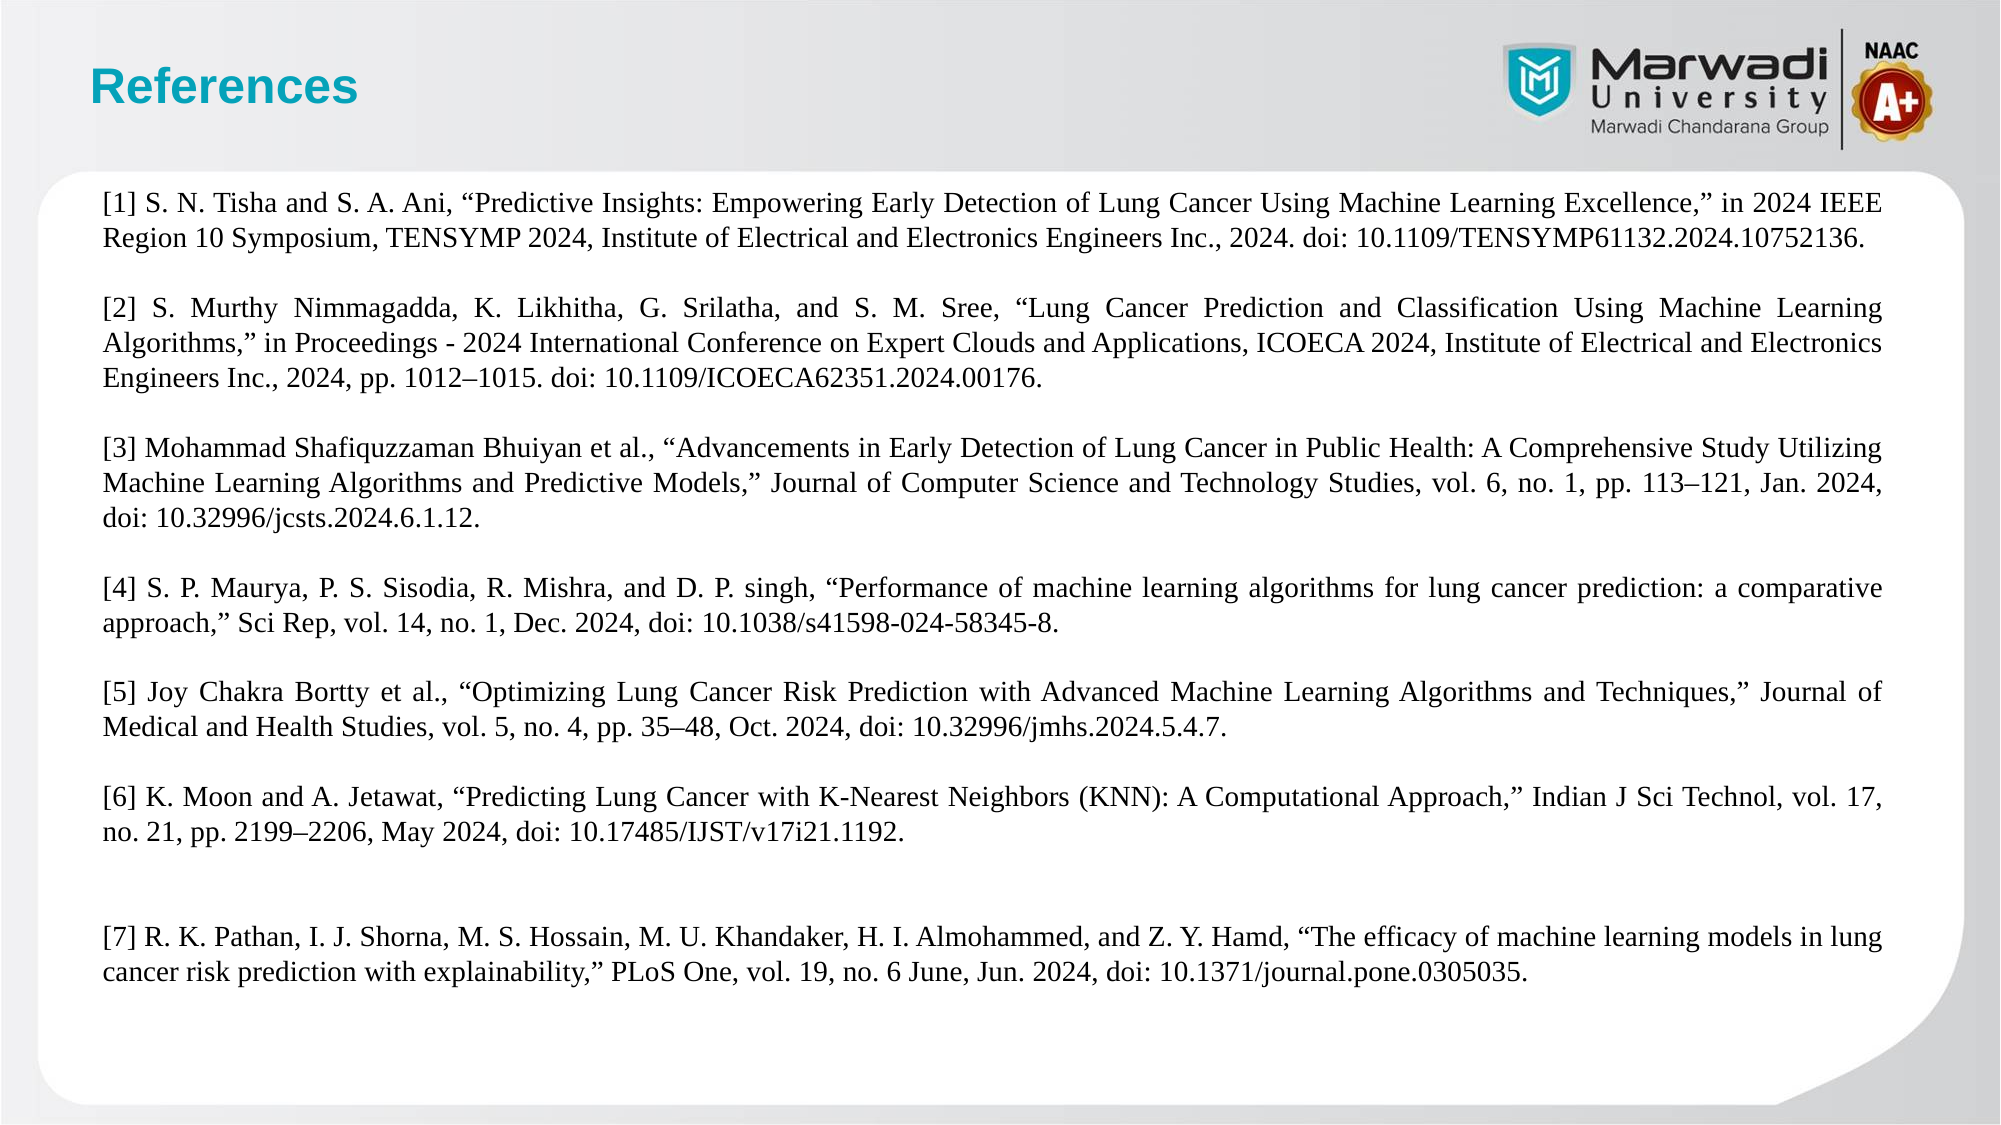

# References
[1] S. N. Tisha and S. A. Ani, “Predictive Insights: Empowering Early Detection of Lung Cancer Using Machine Learning Excellence,” in 2024 IEEE Region 10 Symposium, TENSYMP 2024, Institute of Electrical and Electronics Engineers Inc., 2024. doi: 10.1109/TENSYMP61132.2024.10752136.

[2] S. Murthy Nimmagadda, K. Likhitha, G. Srilatha, and S. M. Sree, “Lung Cancer Prediction and Classification Using Machine Learning Algorithms,” in Proceedings - 2024 International Conference on Expert Clouds and Applications, ICOECA 2024, Institute of Electrical and Electronics Engineers Inc., 2024, pp. 1012–1015. doi: 10.1109/ICOECA62351.2024.00176.

[3] Mohammad Shafiquzzaman Bhuiyan et al., “Advancements in Early Detection of Lung Cancer in Public Health: A Comprehensive Study Utilizing Machine Learning Algorithms and Predictive Models,” Journal of Computer Science and Technology Studies, vol. 6, no. 1, pp. 113–121, Jan. 2024, doi: 10.32996/jcsts.2024.6.1.12.

[4] S. P. Maurya, P. S. Sisodia, R. Mishra, and D. P. singh, “Performance of machine learning algorithms for lung cancer prediction: a comparative approach,” Sci Rep, vol. 14, no. 1, Dec. 2024, doi: 10.1038/s41598-024-58345-8.

[5] Joy Chakra Bortty et al., “Optimizing Lung Cancer Risk Prediction with Advanced Machine Learning Algorithms and Techniques,” Journal of Medical and Health Studies, vol. 5, no. 4, pp. 35–48, Oct. 2024, doi: 10.32996/jmhs.2024.5.4.7.

[6] K. Moon and A. Jetawat, “Predicting Lung Cancer with K-Nearest Neighbors (KNN): A Computational Approach,” Indian J Sci Technol, vol. 17, no. 21, pp. 2199–2206, May 2024, doi: 10.17485/IJST/v17i21.1192.

[7] R. K. Pathan, I. J. Shorna, M. S. Hossain, M. U. Khandaker, H. I. Almohammed, and Z. Y. Hamd, “The efficacy of machine learning models in lung cancer risk prediction with explainability,” PLoS One, vol. 19, no. 6 June, Jun. 2024, doi: 10.1371/journal.pone.0305035.